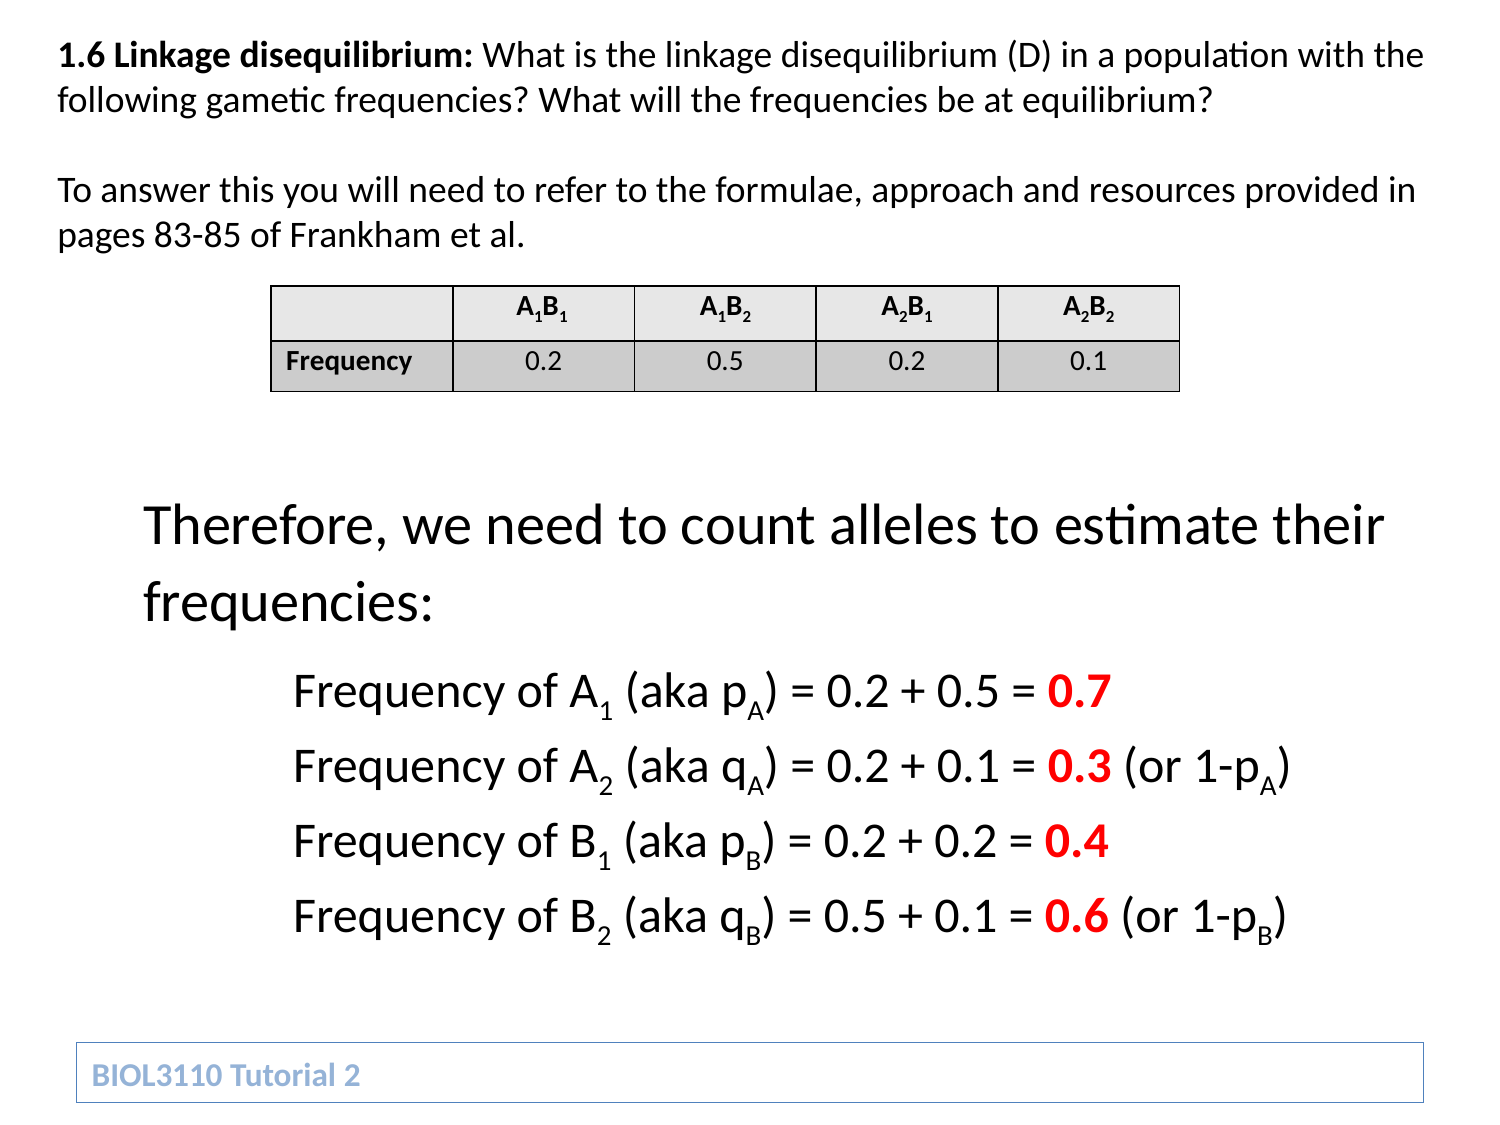

1.6 Linkage disequilibrium: What is the linkage disequilibrium (D) in a population with the following gametic frequencies? What will the frequencies be at equilibrium?

To answer this you will need to refer to the formulae, approach and resources provided in pages 83-85 of Frankham et al.

|  | A1B1 | A1B2 | A2B1 | A2B2 |
| --- | --- | --- | --- | --- |
| Frequency | 0.2 | 0.5 | 0.2 | 0.1 |
Therefore, we need to count alleles to estimate their frequencies:
	Frequency of A1 (aka pA) = 0.2 + 0.5 = 0.7
	Frequency of A2 (aka qA) = 0.2 + 0.1 = 0.3 (or 1-pA)
	Frequency of B1 (aka pB) = 0.2 + 0.2 = 0.4
	Frequency of B2 (aka qB) = 0.5 + 0.1 = 0.6 (or 1-pB)

BIOL3110 Tutorial 2